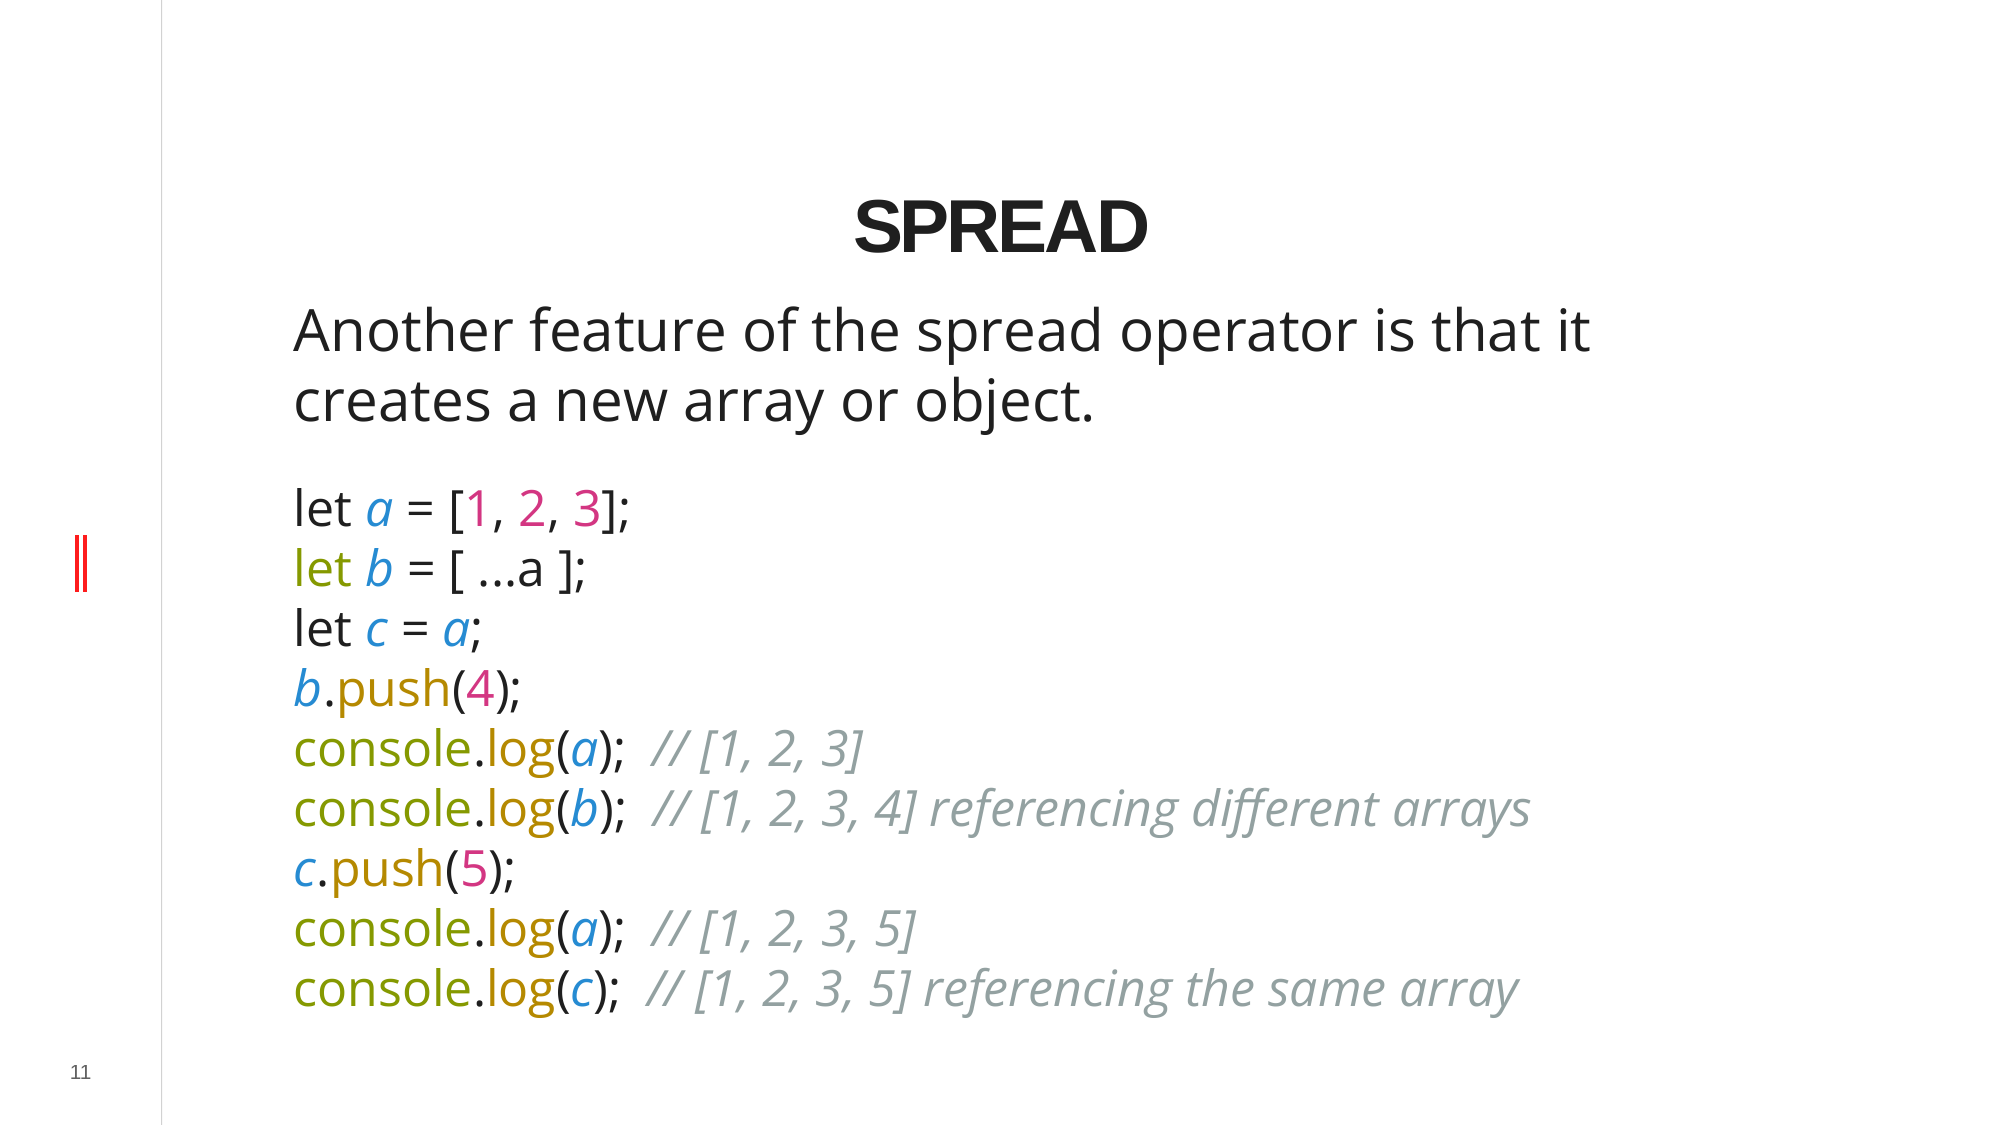

# SPREAD
Another feature of the spread operator is that it creates a new array or object.
let a = [1, 2, 3];
let b = [ ...a ];
let c = a;
b.push(4);
console.log(a);  // [1, 2, 3]
console.log(b);  // [1, 2, 3, 4] referencing different arrays
c.push(5);
console.log(a);  // [1, 2, 3, 5]
console.log(c);  // [1, 2, 3, 5] referencing the same array
11